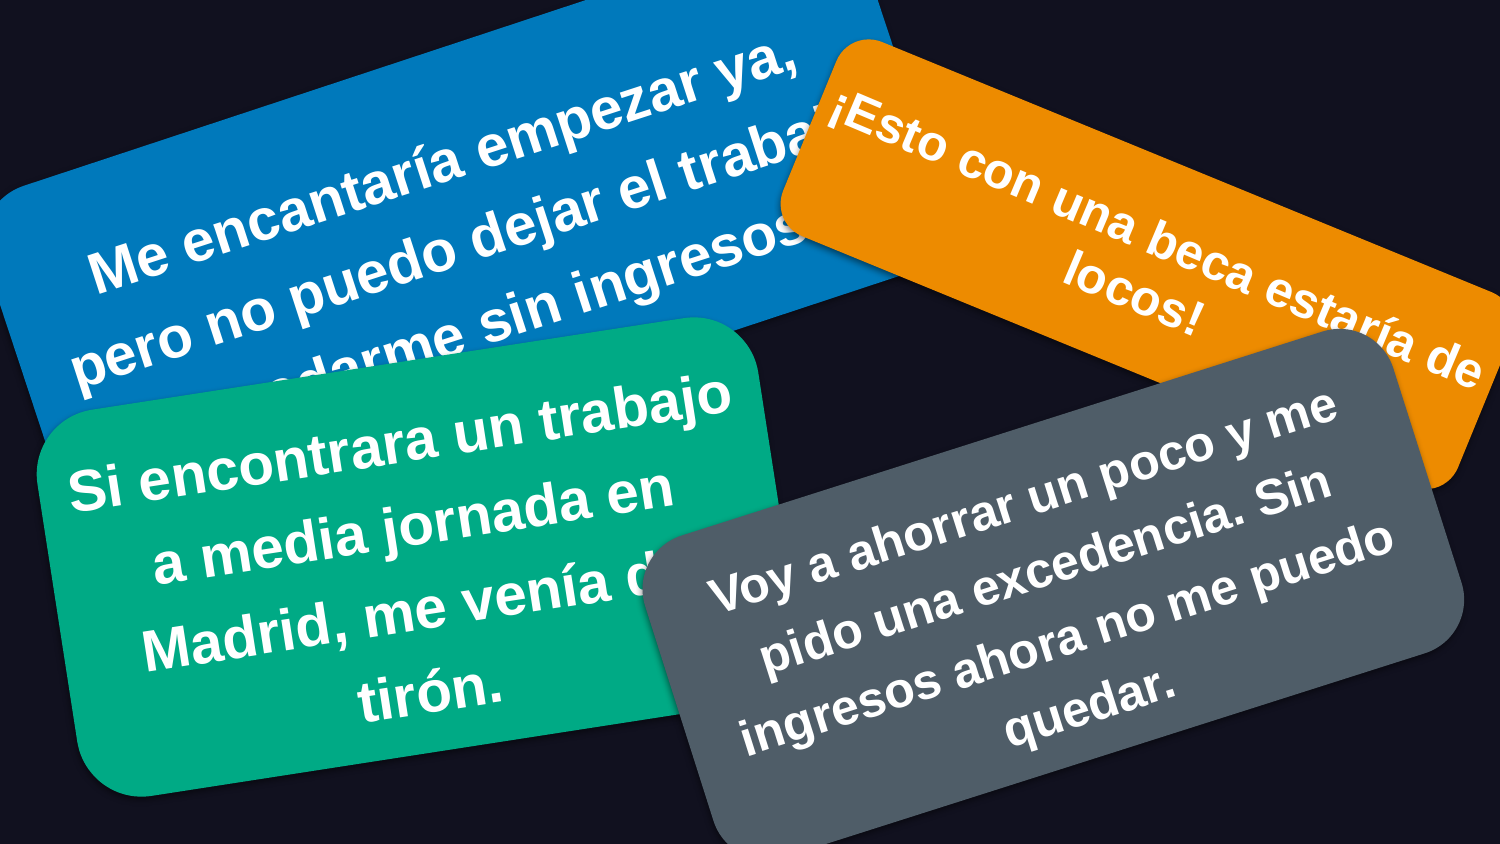

Me encantaría empezar ya, pero no puedo dejar el trabajo y quedarme sin ingresos.

¡Esto con una beca estaría de locos!
Si encontrara un trabajo a media jornada en Madrid, me venía del tirón.
Voy a ahorrar un poco y me pido una excedencia. Sin ingresos ahora no me puedo quedar.